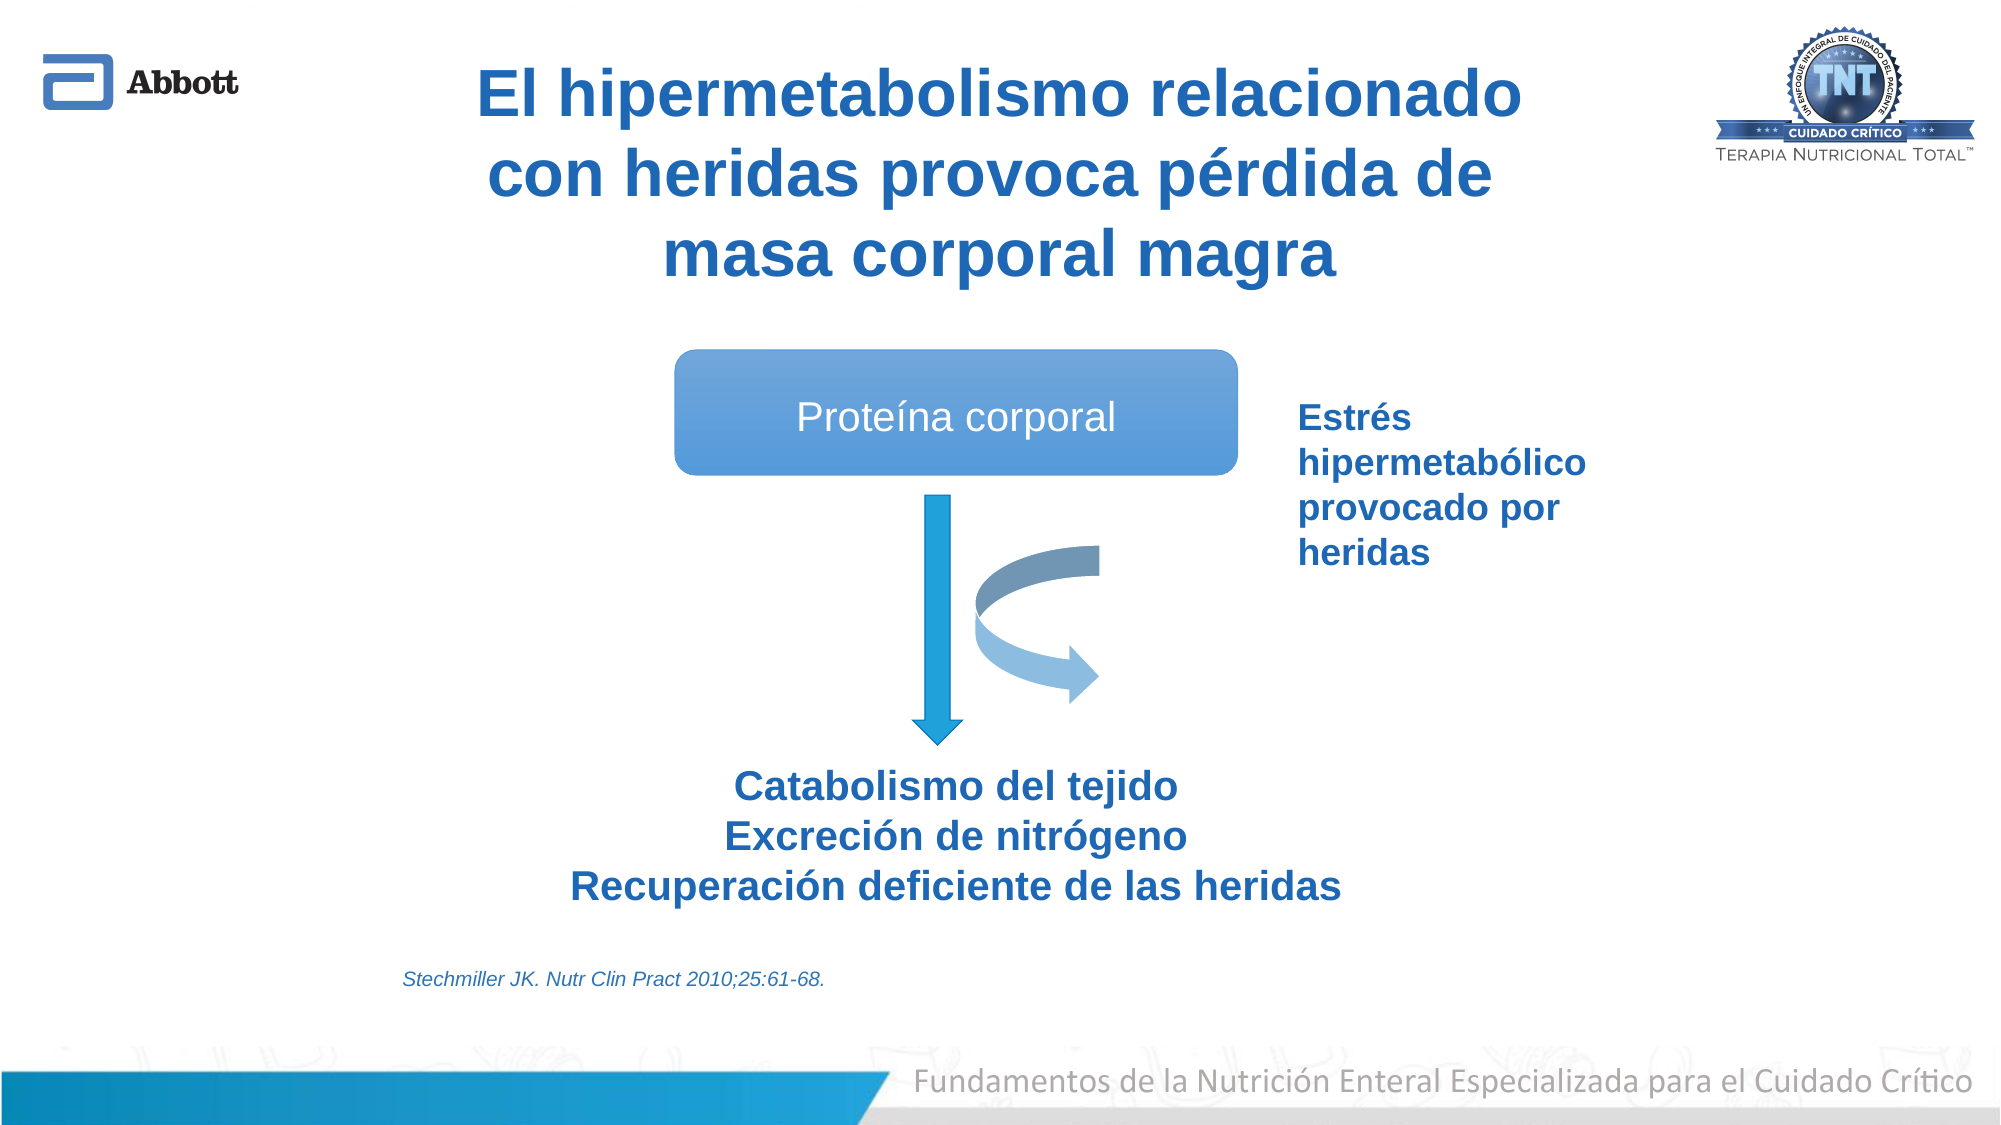

El hipermetabolismo relacionado
con heridas provoca pérdida de
masa corporal magra

Proteína corporal

Estrés hipermetabólico
provocado por heridas

Catabolismo del tejido
Excreción de nitrógeno
Recuperación deficiente de las heridas
Stechmiller JK. Nutr Clin Pract 2010;25:61-68.